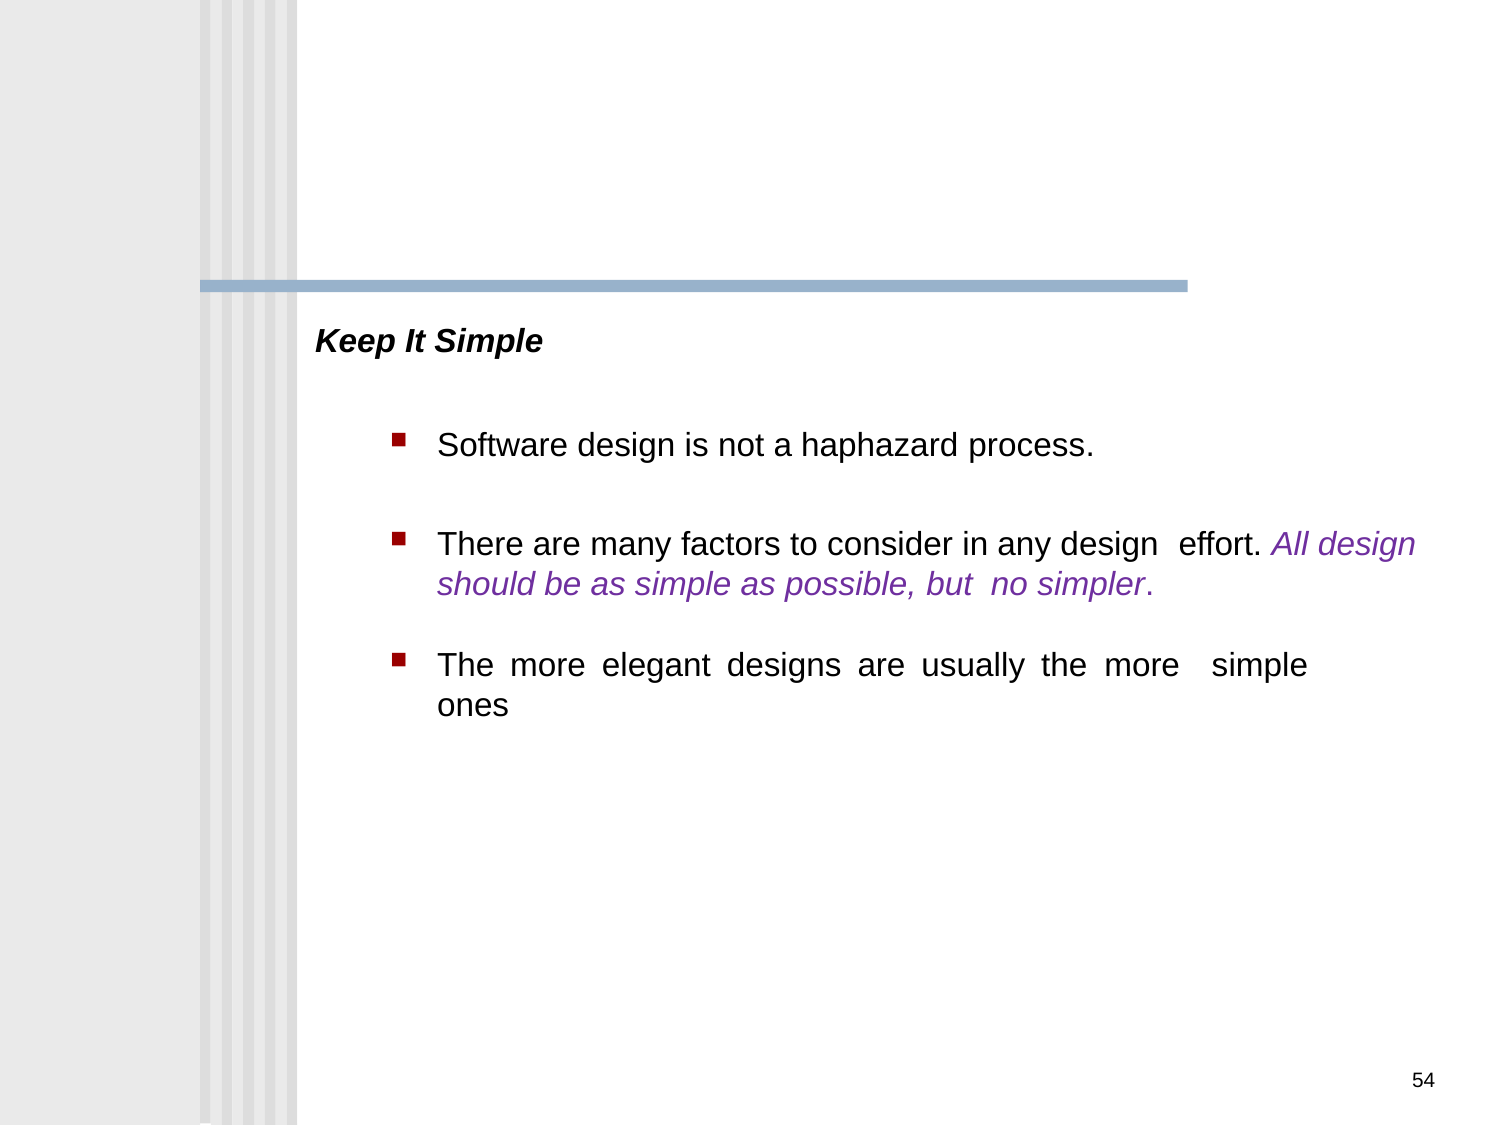

Keep It Simple

Software design is not a haphazard process.

There are many factors to consider in any design  effort. All design should be as simple as possible, but  no simpler.

The more elegant designs are usually the more  simple ones
54